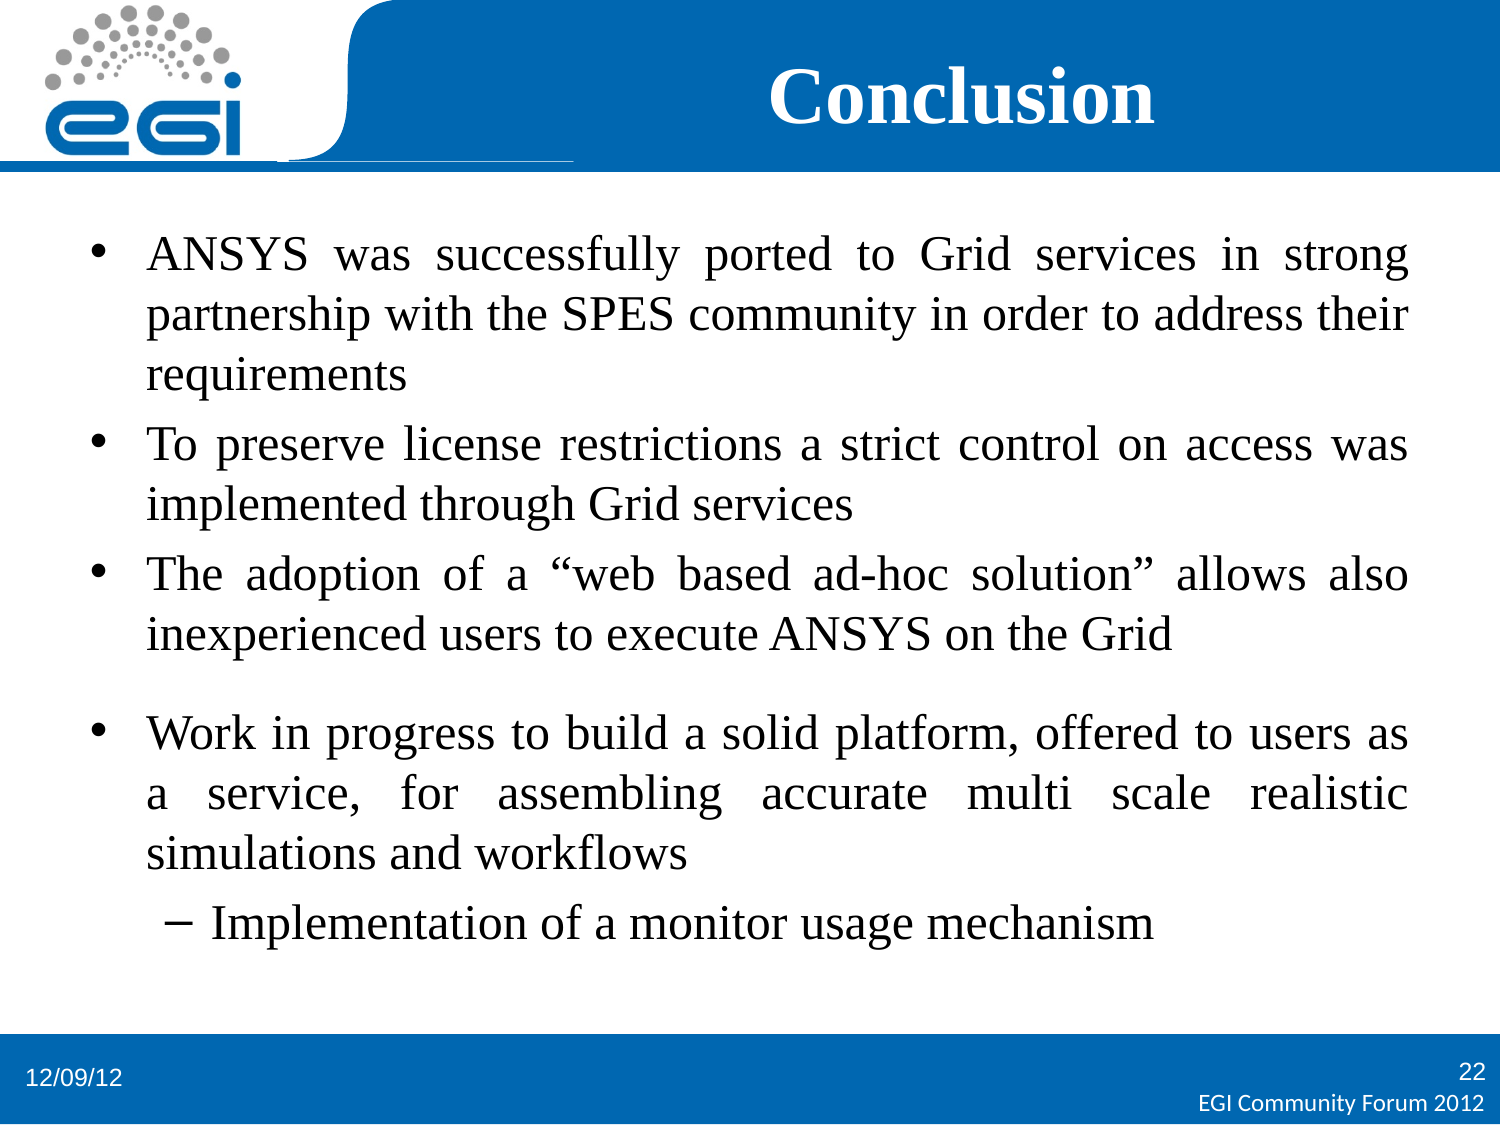

# Conclusion

ANSYS was successfully ported to Grid services in strong partnership with the SPES community in order to address their requirements
To preserve license restrictions a strict control on access was implemented through Grid services
The adoption of a “web based ad-hoc solution” allows also inexperienced users to execute ANSYS on the Grid

Work in progress to build a solid platform, offered to users as a service, for assembling accurate multi scale realistic simulations and workflows
Implementation of a monitor usage mechanism